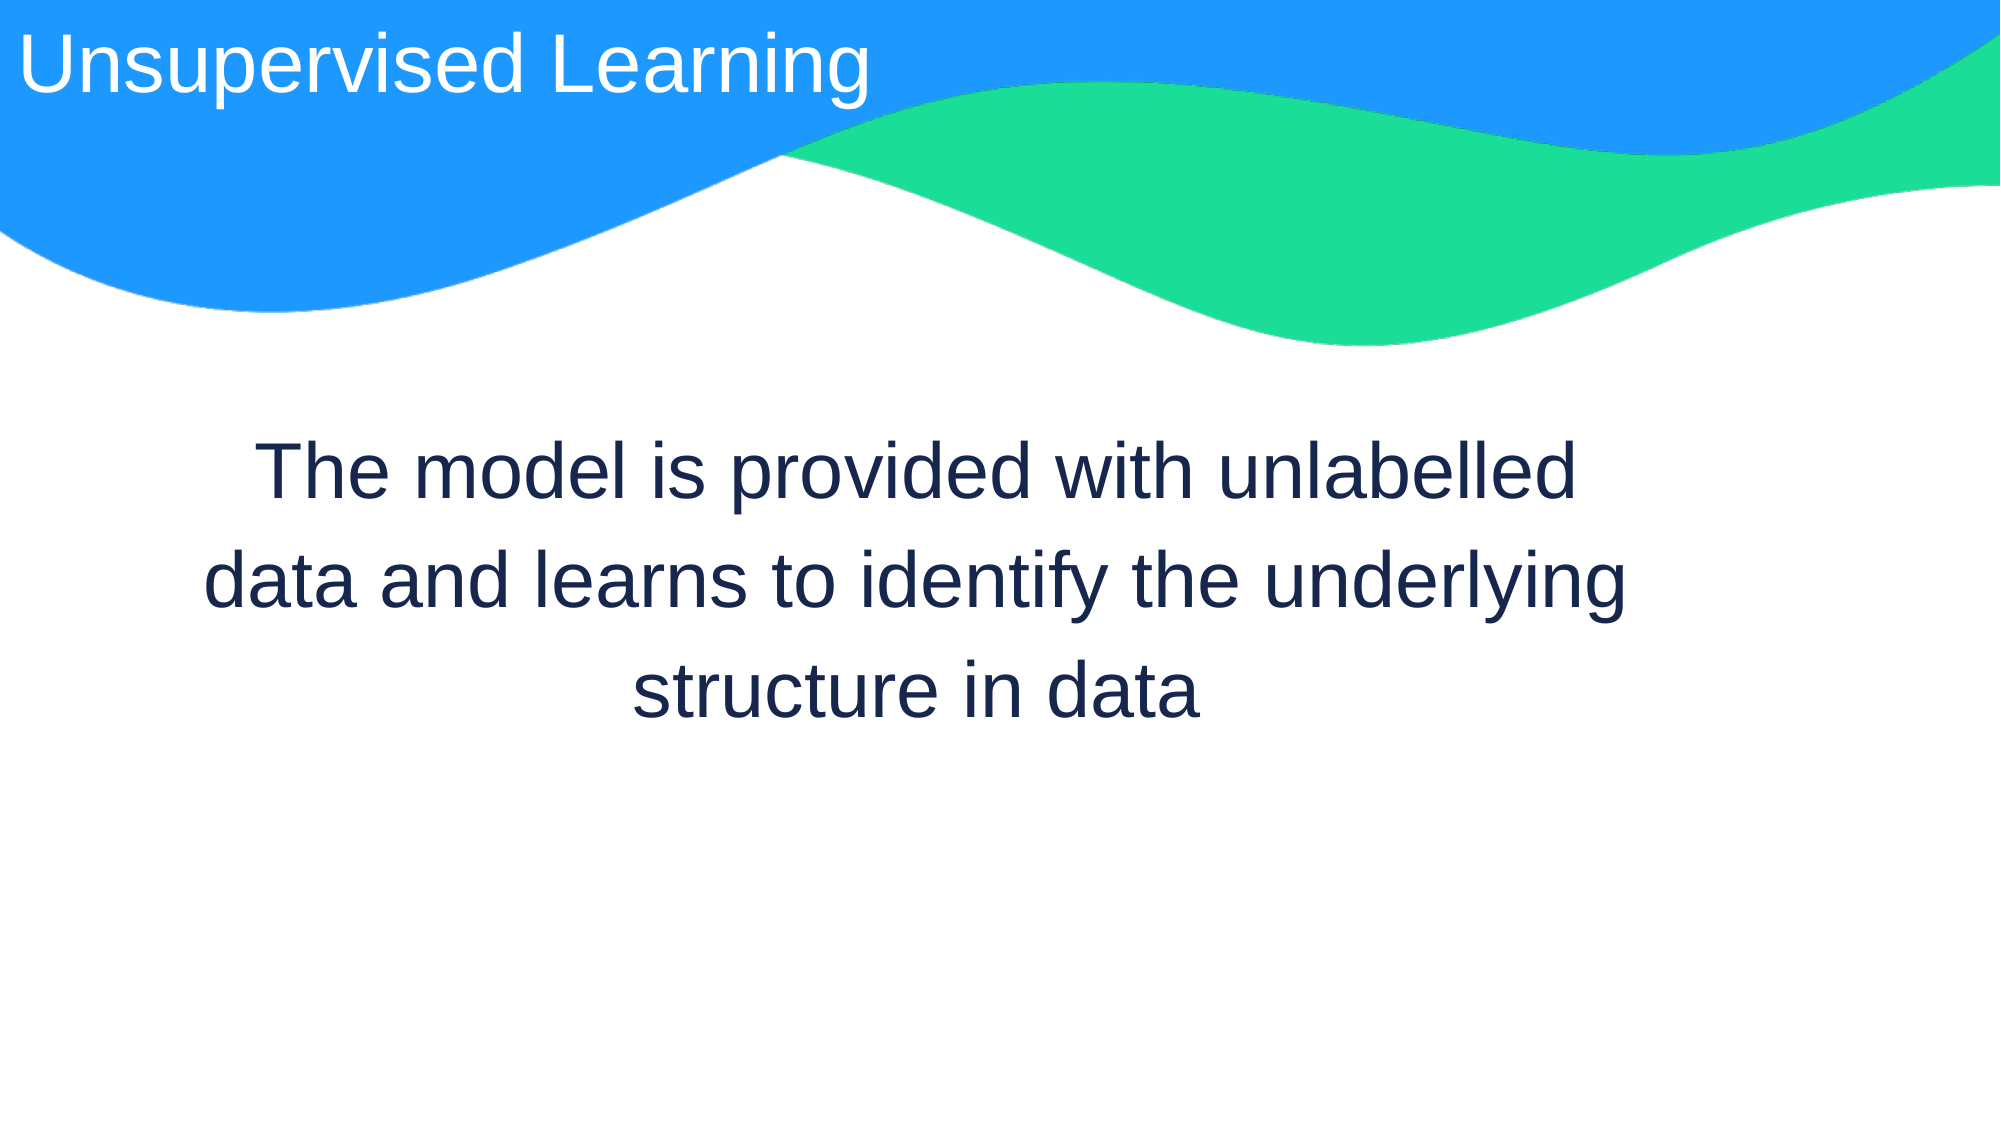

Unsupervised Learning

The model is provided with unlabelled data and learns to identify the underlying structure in data